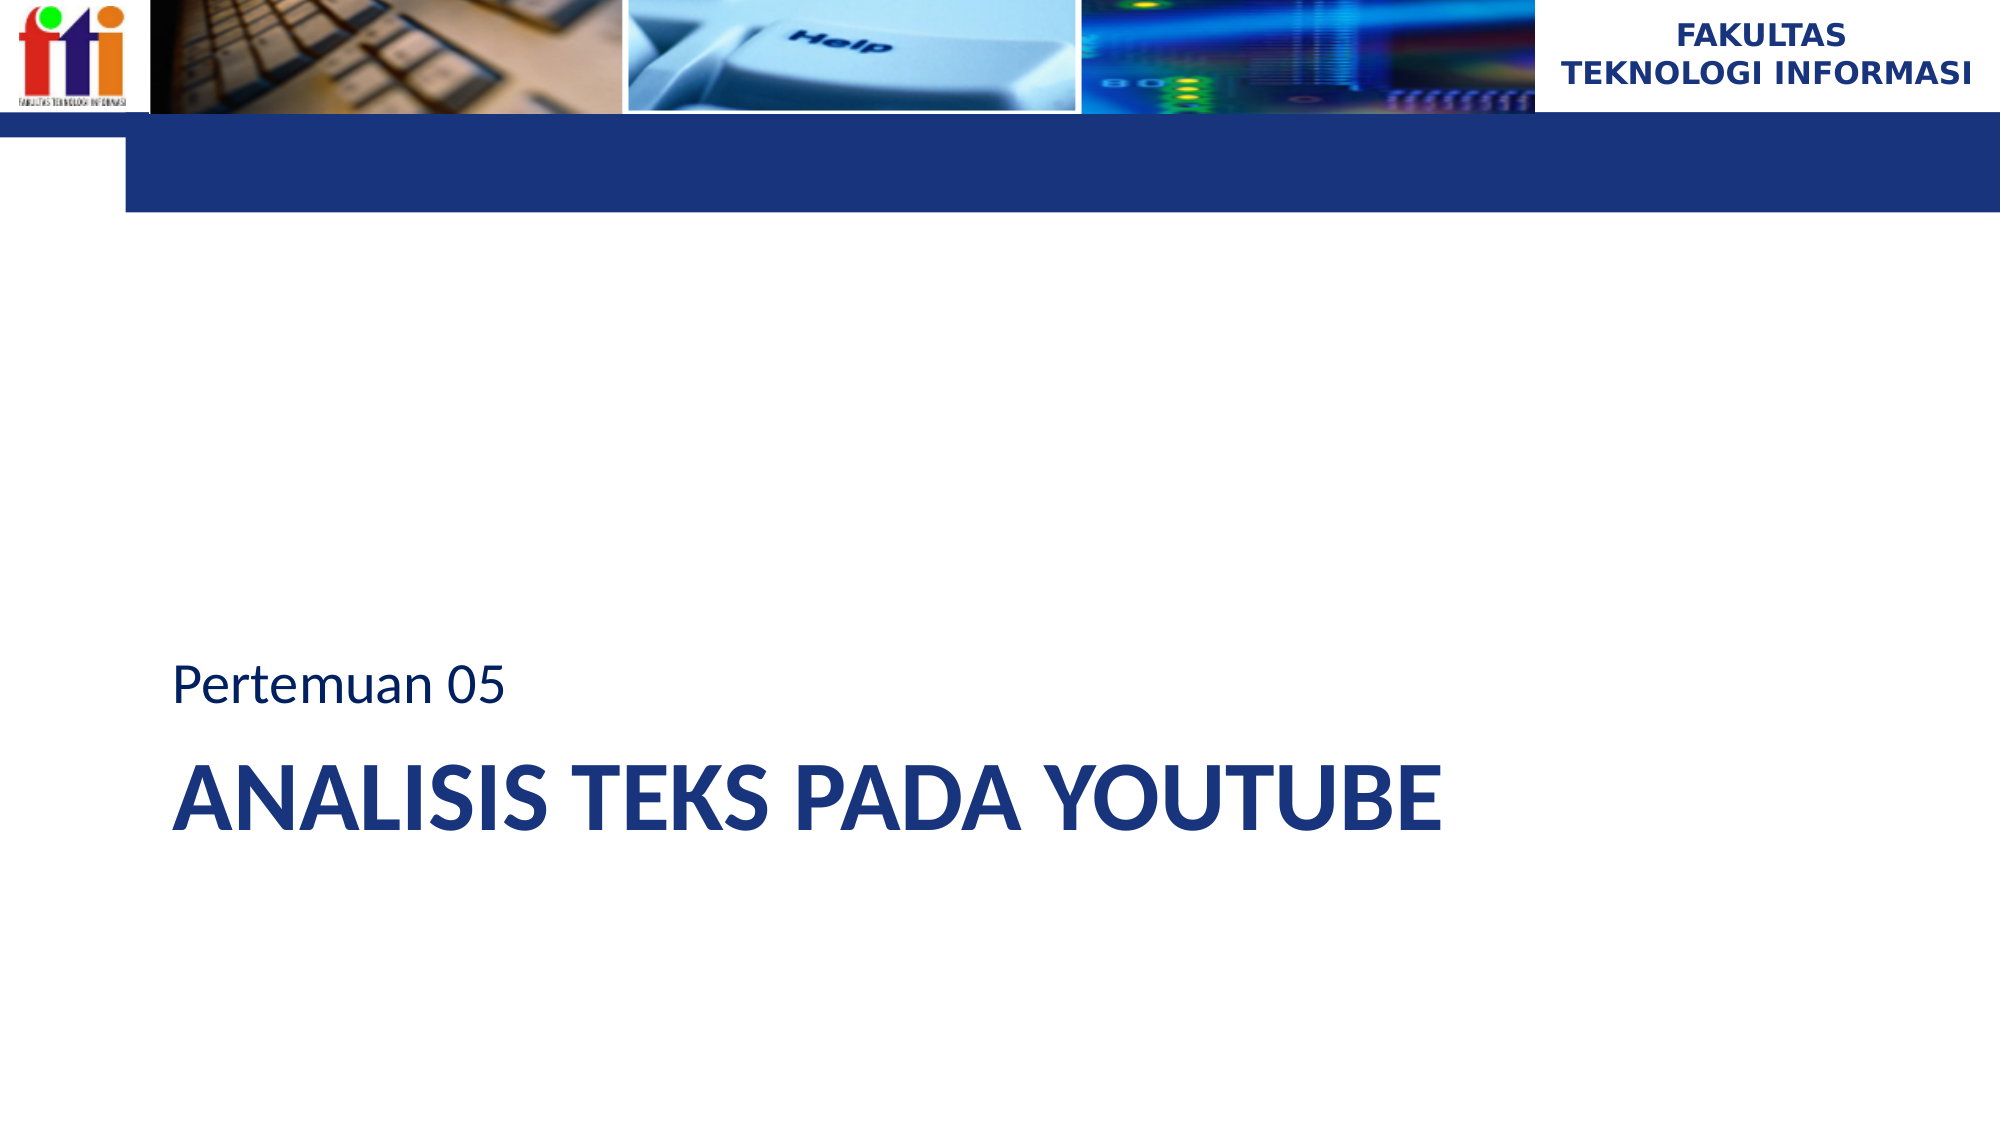

Pertemuan 05
# ANALISIS TEKS PADA YOUTUBE